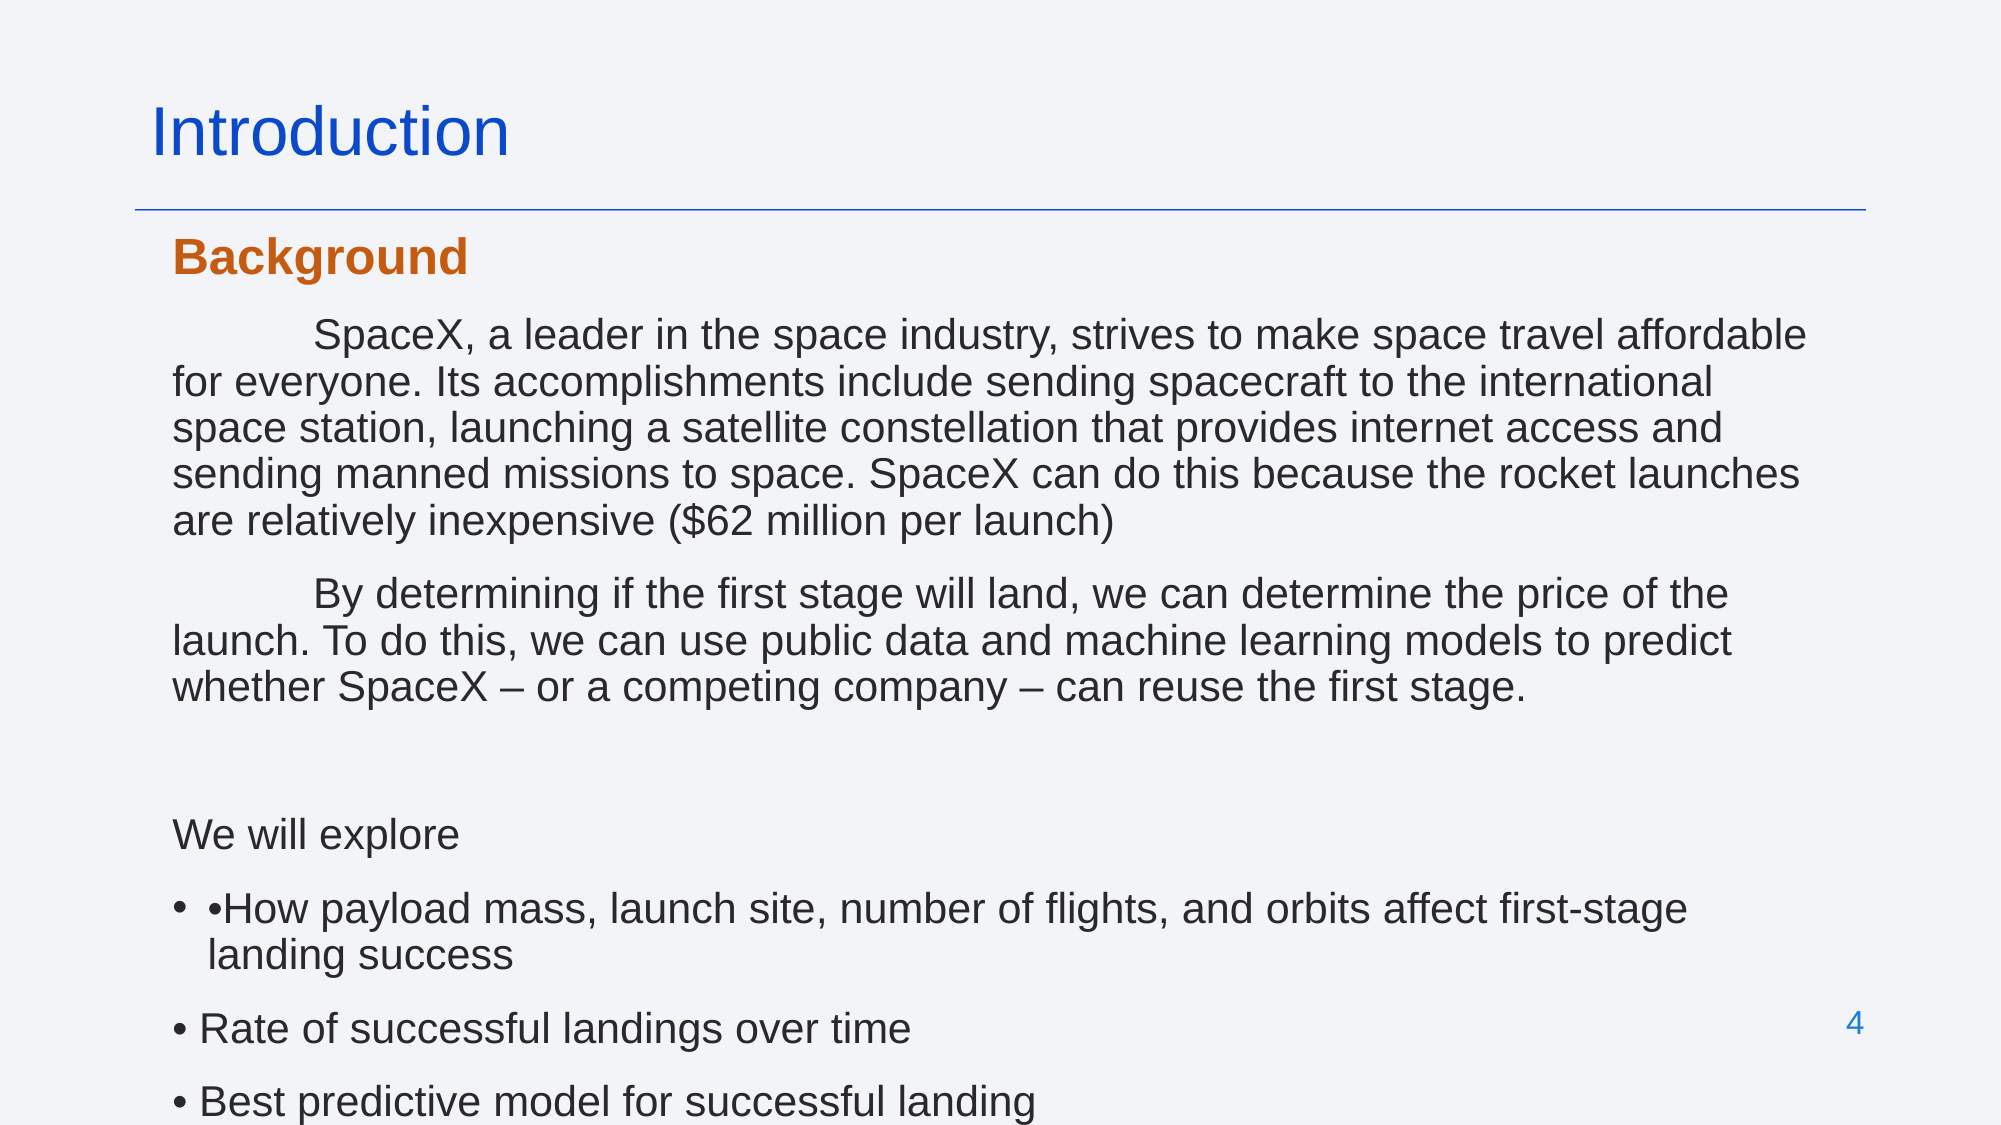

Introduction
Background
     	SpaceX, a leader in the space industry, strives to make space travel affordable for everyone. Its accomplishments include sending spacecraft to the international space station, launching a satellite constellation that provides internet access and sending manned missions to space. SpaceX can do this because the rocket launches are relatively inexpensive ($62 million per launch)
	By determining if the first stage will land, we can determine the price of the launch. To do this, we can use public data and machine learning models to predict whether SpaceX – or a competing company – can reuse the first stage.

We will explore
•How payload mass, launch site, number of flights, and orbits affect first-stage landing success
• Rate of successful landings over time
• Best predictive model for successful landing
4